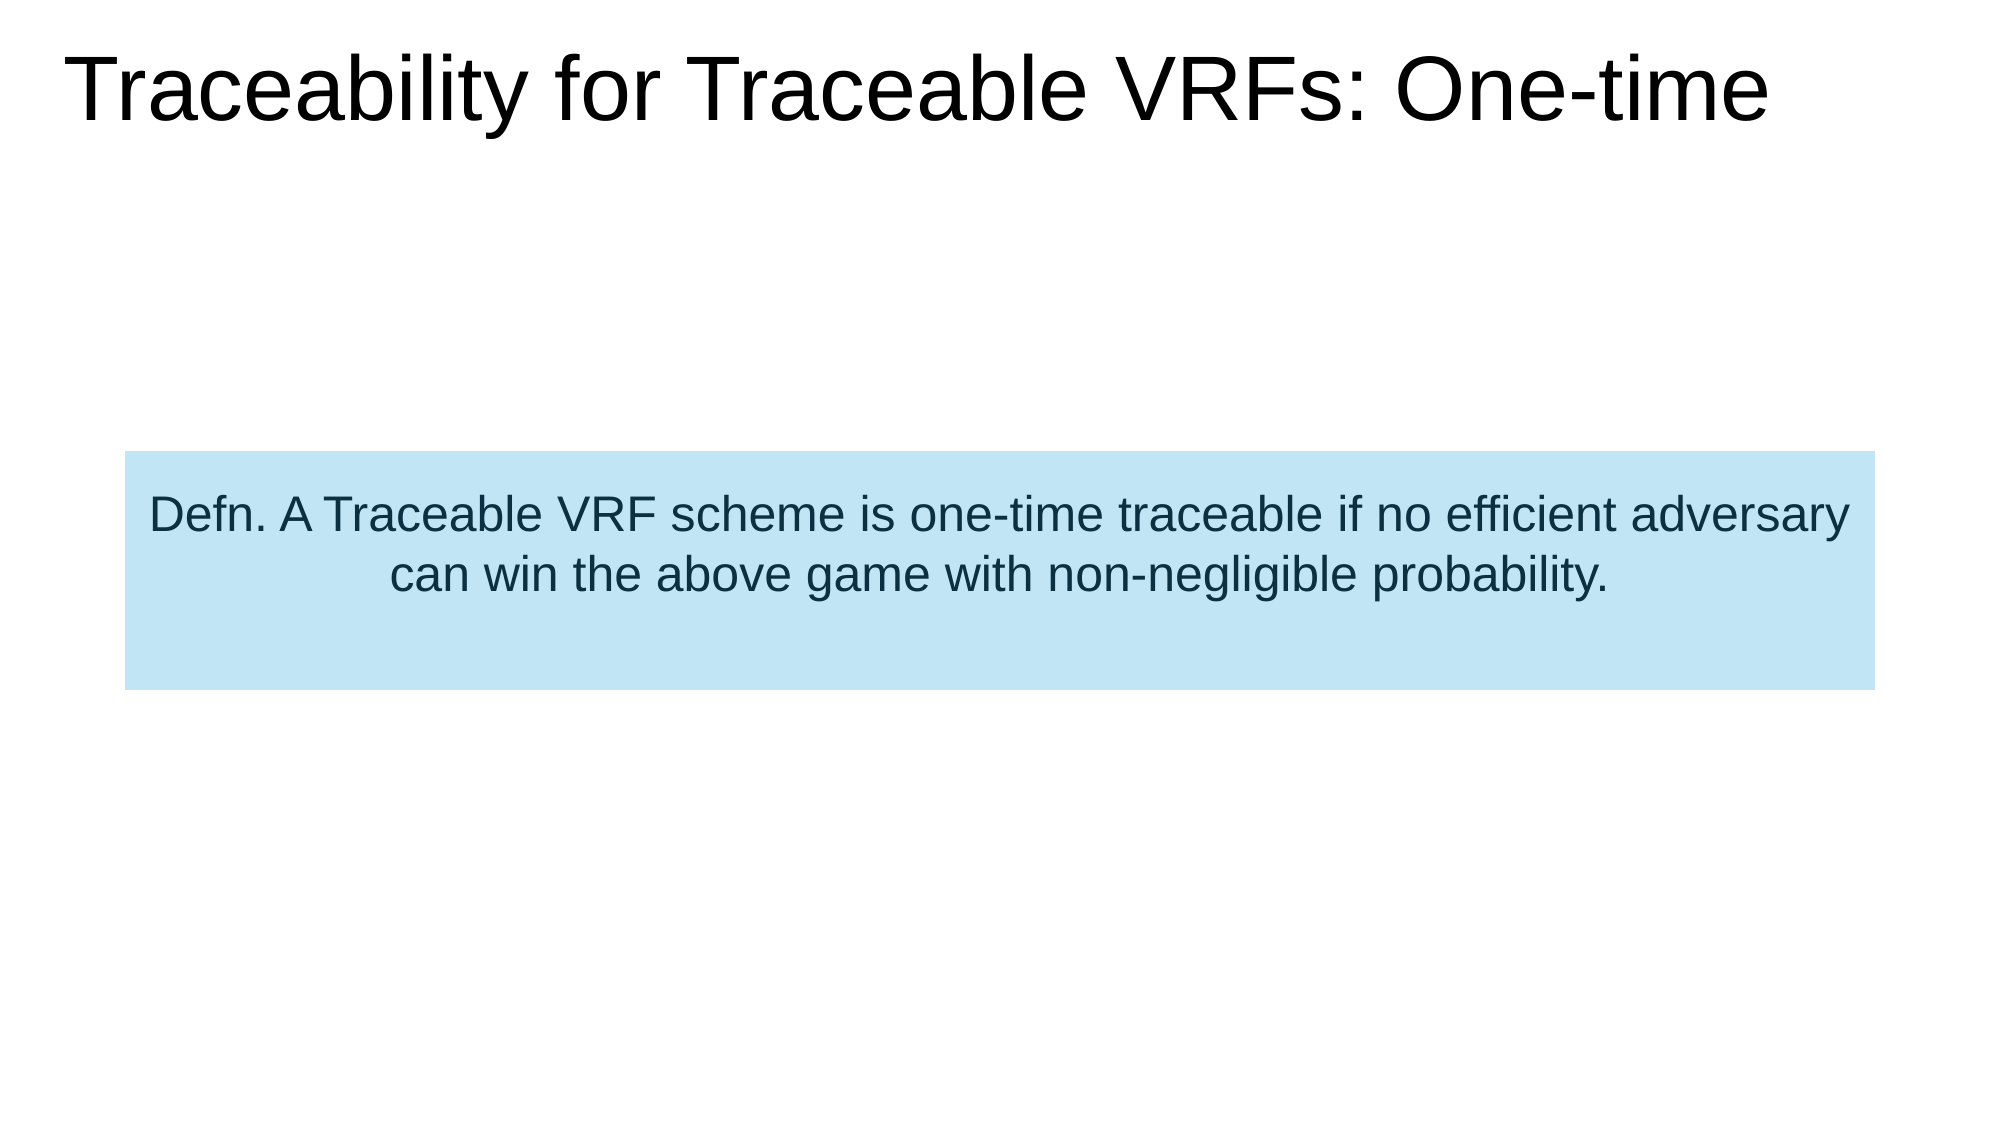

Traceability for Traceable VRFs: One-time
Defn. A Traceable VRF scheme is one-time traceable if no efficient adversary can win the above game with non-negligible probability.